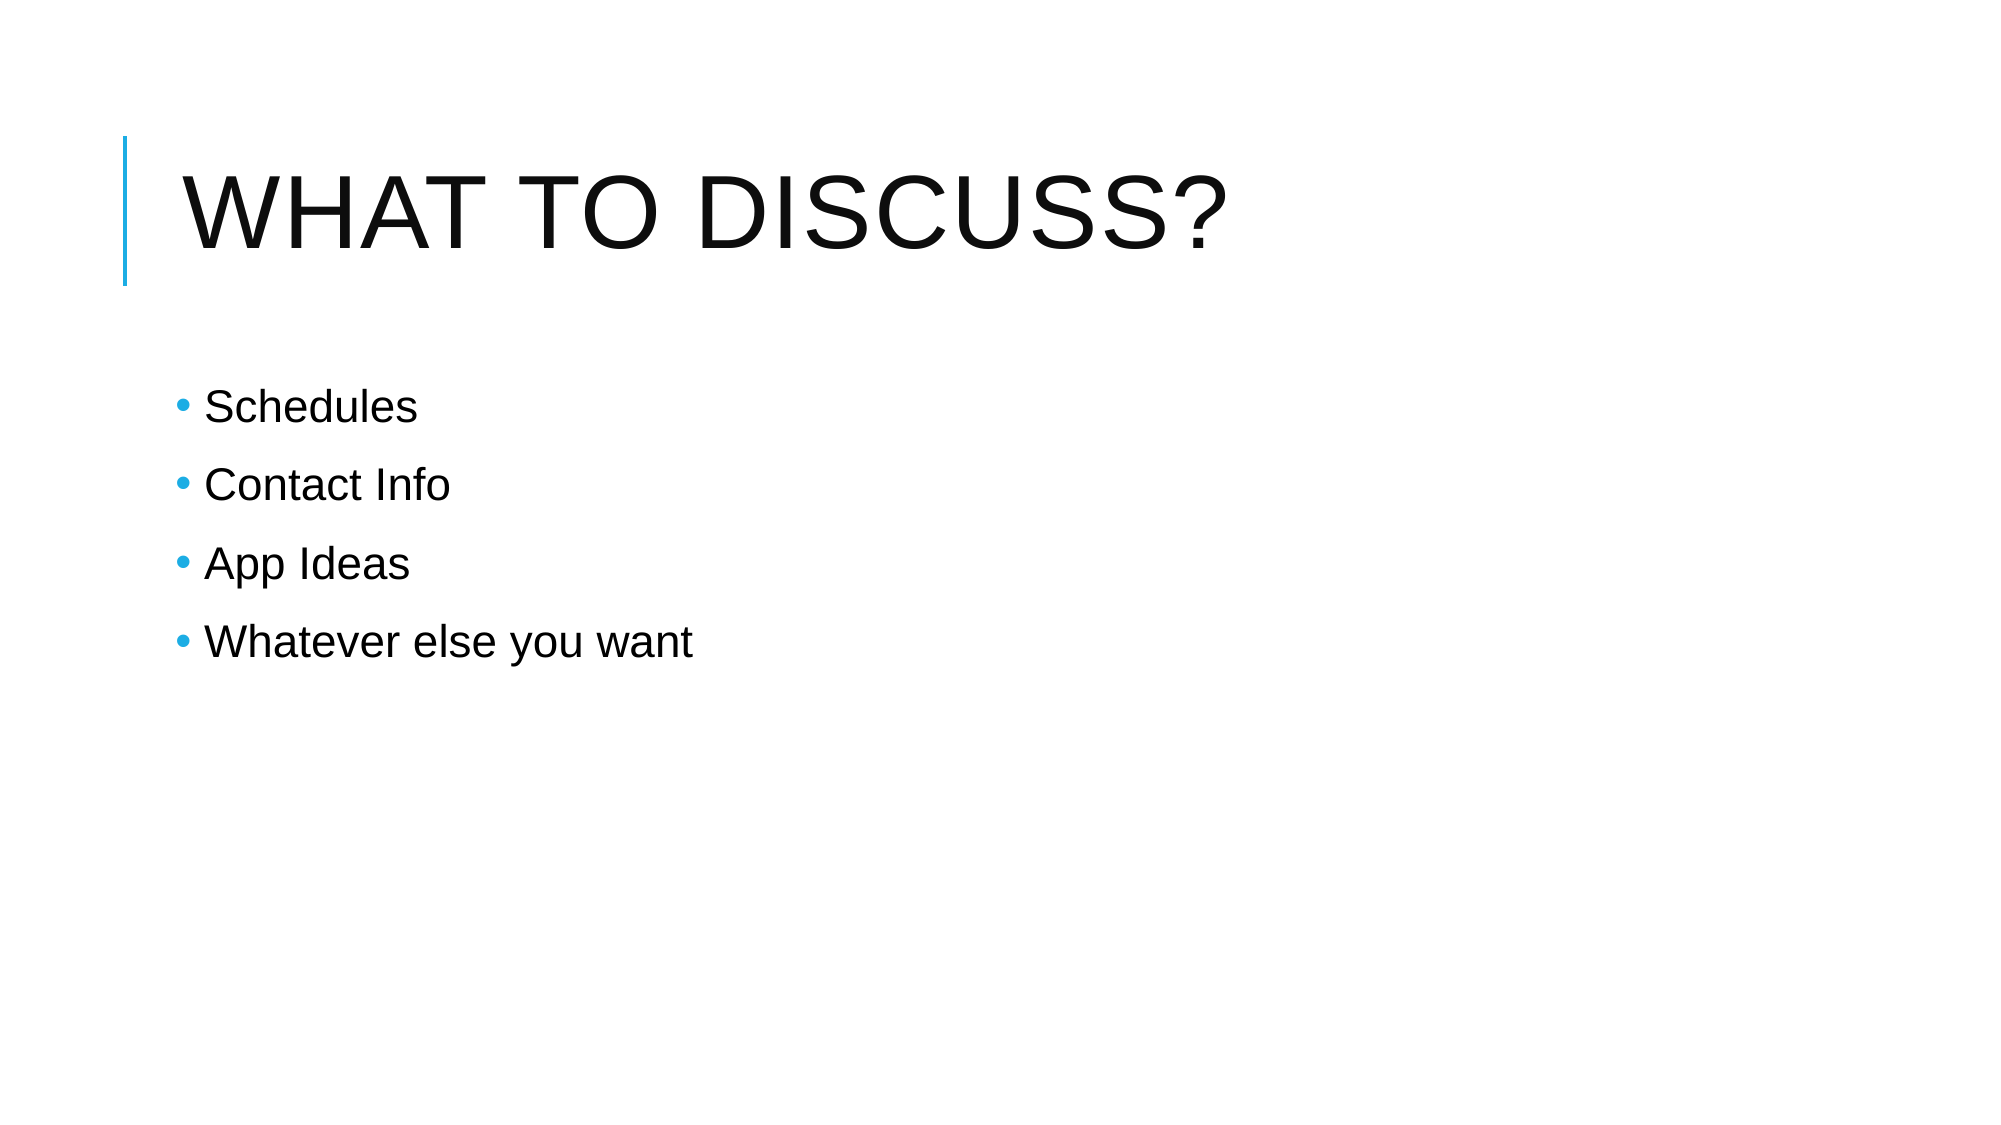

# What To Discuss?
 Schedules
 Contact Info
 App Ideas
 Whatever else you want